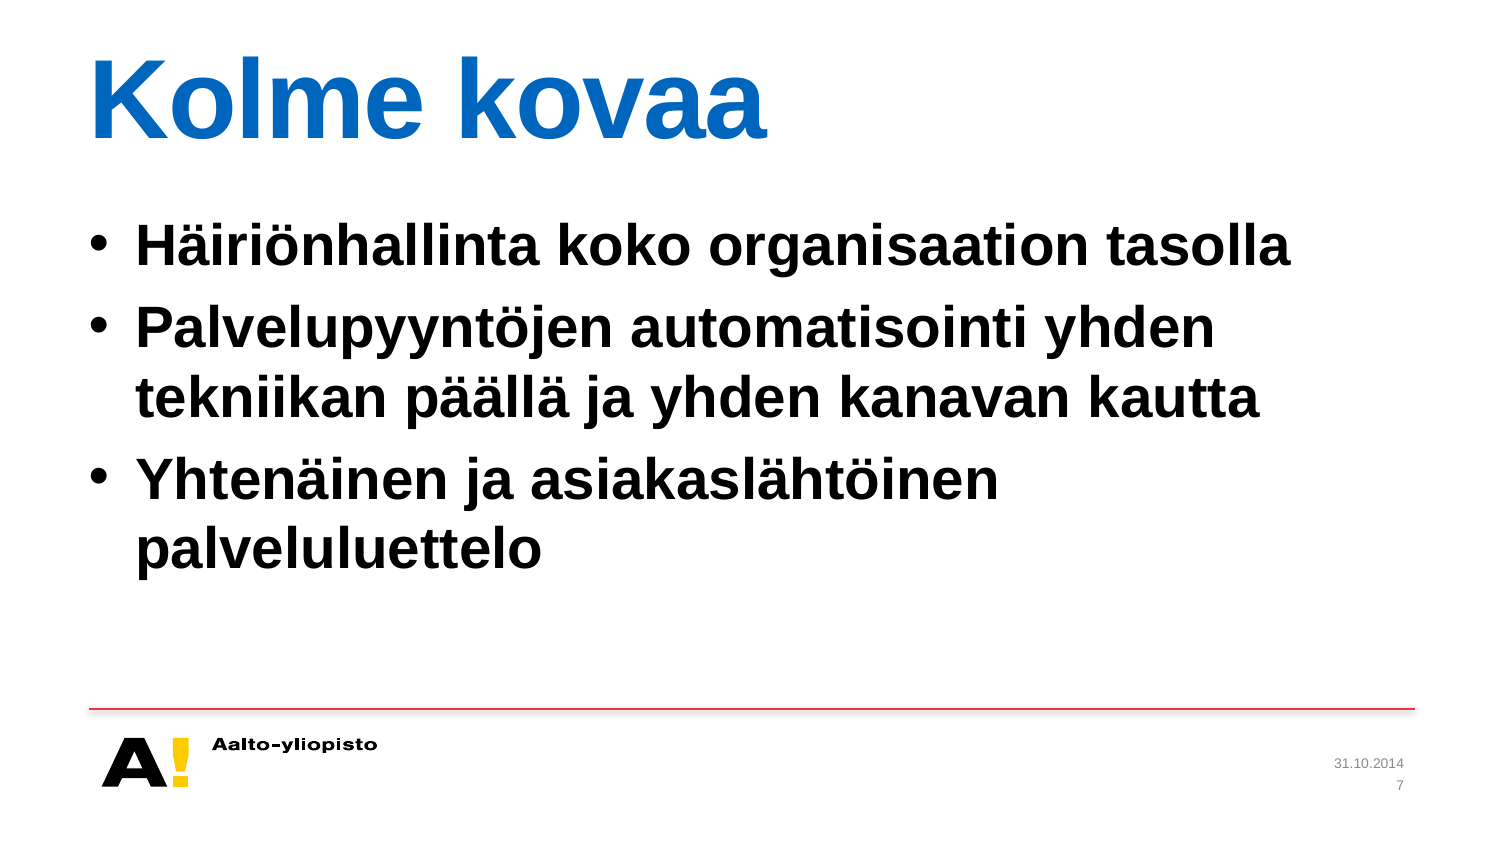

# Kolme kovaa
Häiriönhallinta koko organisaation tasolla
Palvelupyyntöjen automatisointi yhden tekniikan päällä ja yhden kanavan kautta
Yhtenäinen ja asiakaslähtöinen palveluluettelo
31.10.2014
7